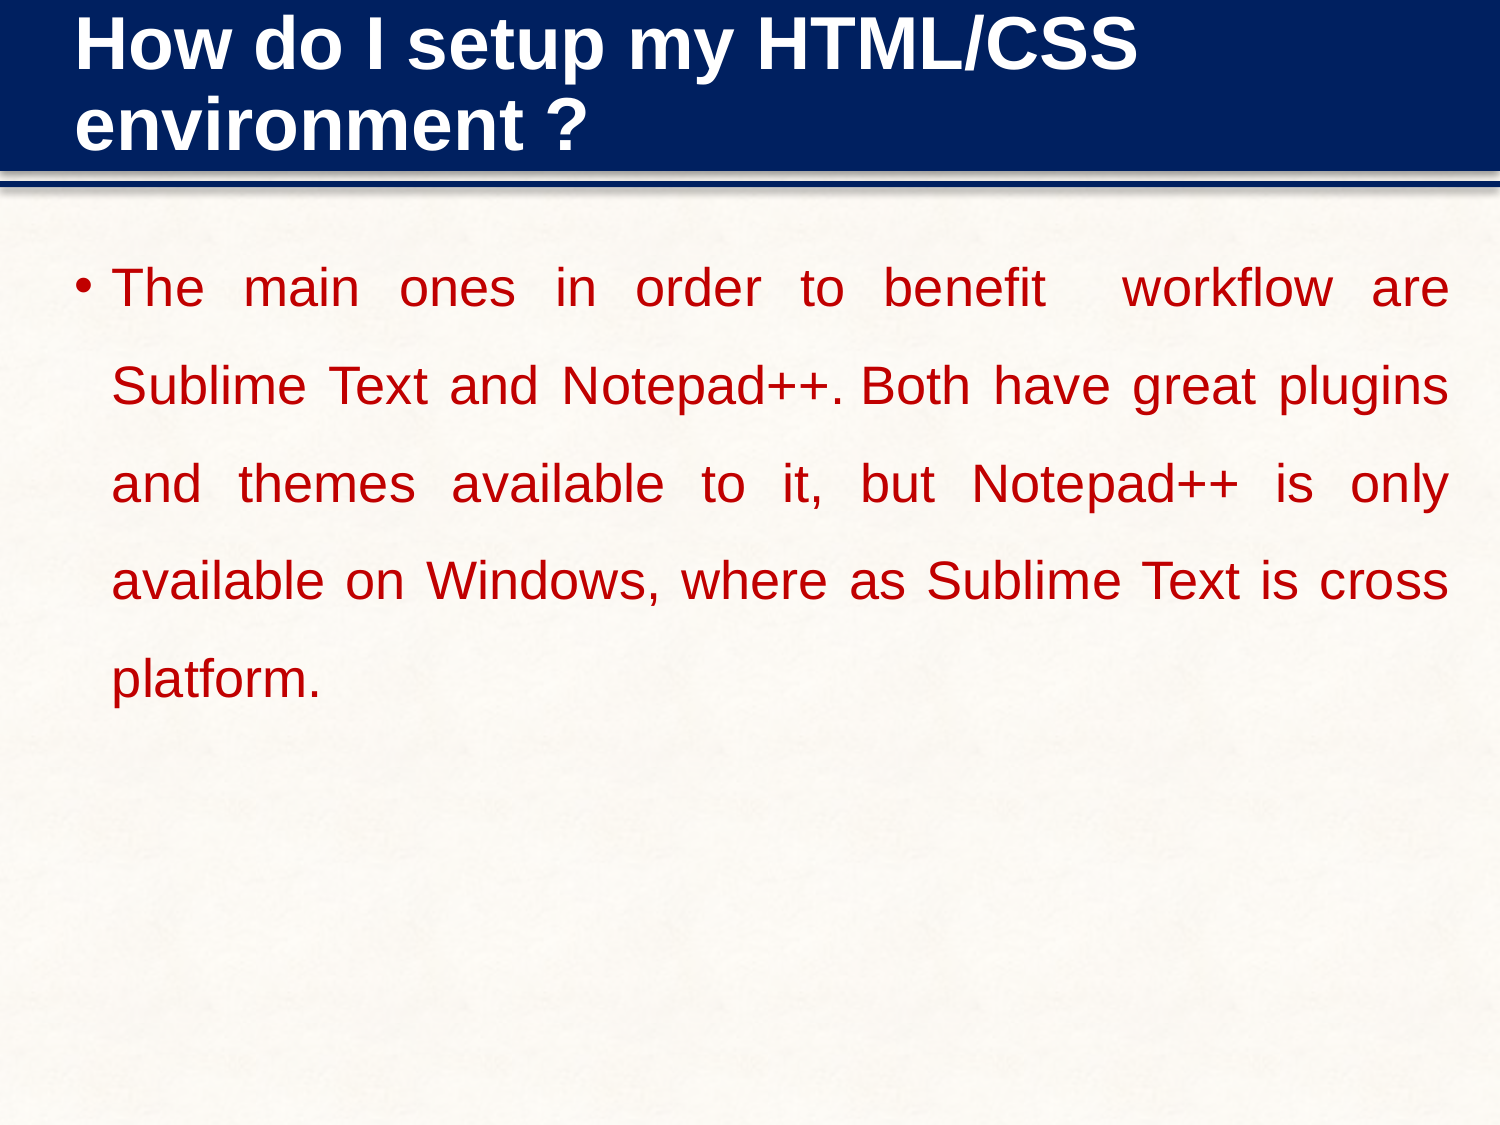

# How do I setup my HTML/CSS environment ?
The main ones in order to benefit  workflow are Sublime Text and Notepad++. Both have great plugins and themes available to it, but Notepad++ is only available on Windows, where as Sublime Text is cross platform.